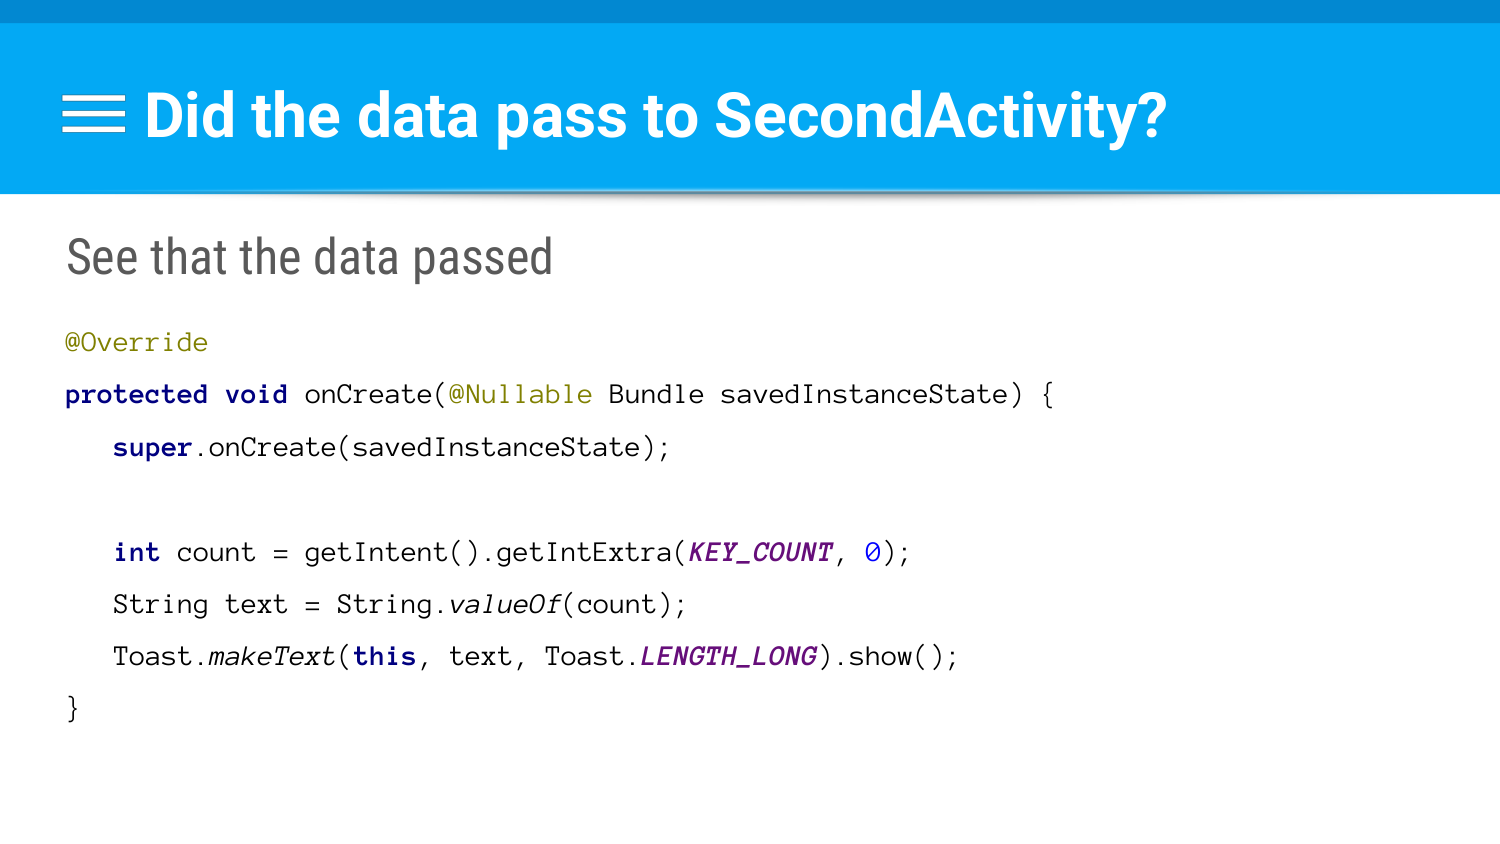

# Did the data pass to SecondActivity?
See that the data passed
@Override
protected void onCreate(@Nullable Bundle savedInstanceState) {
   super.onCreate(savedInstanceState);

   int count = getIntent().getIntExtra(KEY_COUNT, 0);
   String text = String.valueOf(count);
   Toast.makeText(this, text, Toast.LENGTH_LONG).show();
}